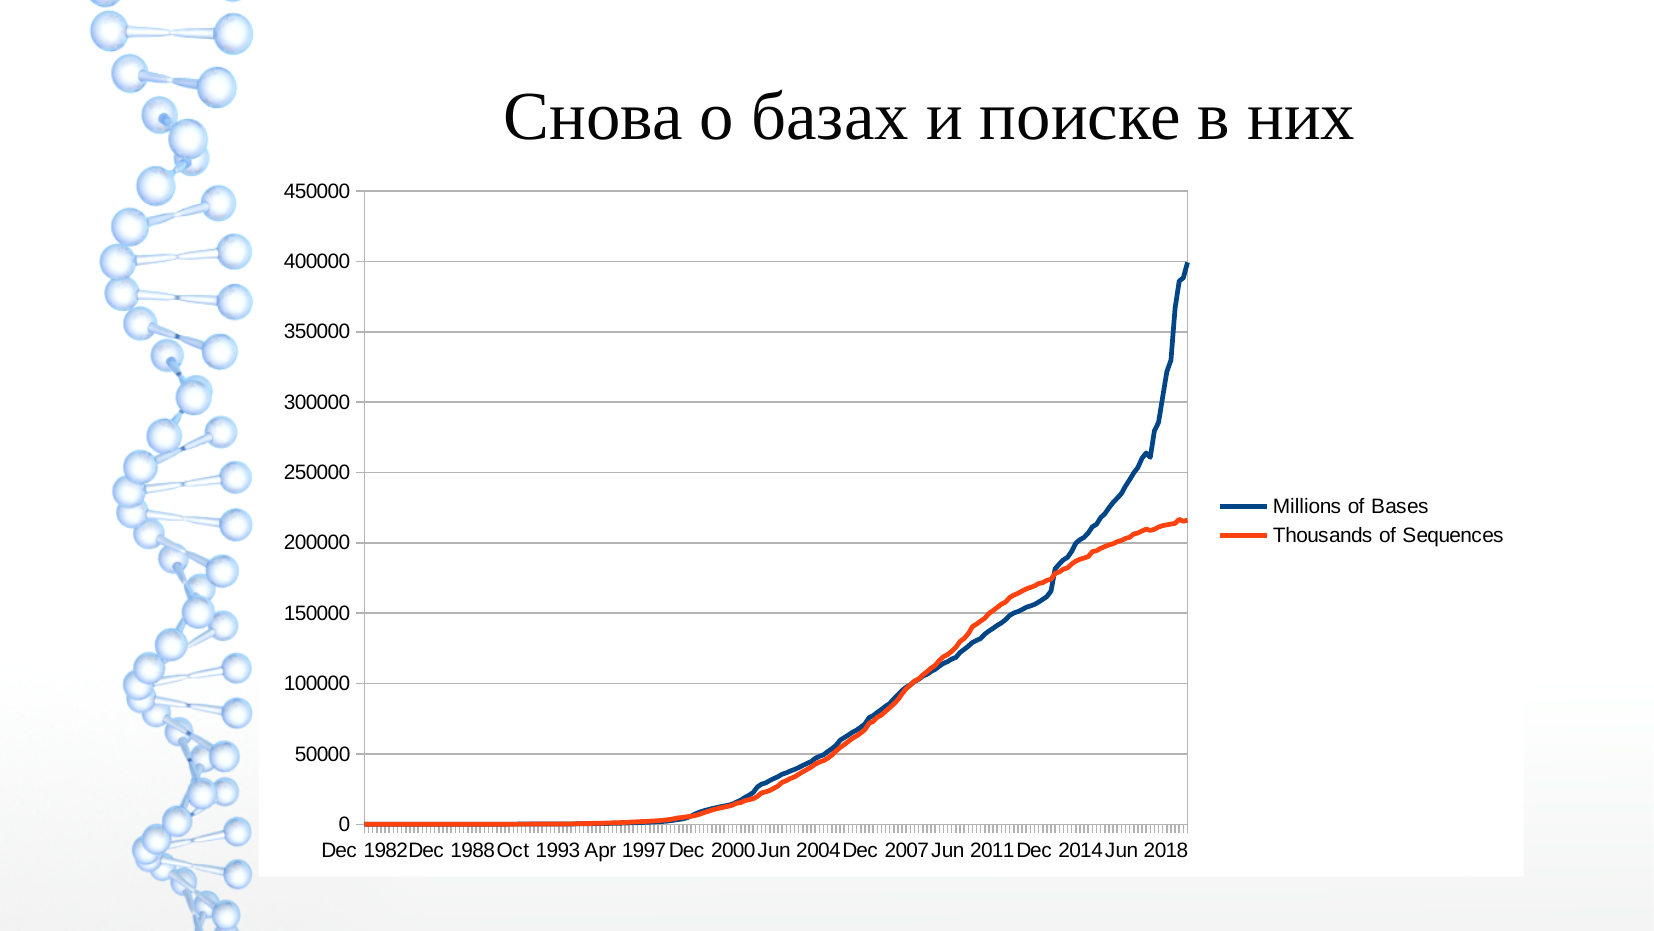

Снова о базах и поиске в них

### Chart

| Category | Millions of Bases | Thousands of Sequences |
|---|---|---|
| Dec 1982 | 0.680338 | 0.606 |
| Nov 1983 | 2.274029 | 2.427 |
| May 1984 | 3.002088 | 3.665 |
| Sep 1984 | 3.32327 | 4.135 |
| Oct 1984 | 3.368765 | 4.175 |
| Nov 1984 | 3.689752 | 4.393 |
| May 1985 | 4.211931 | 4.954 |
| Sep 1985 | 5.20442 | 5.7 |
| Feb 1986 | 5.925429 | 6.642 |
| May 1986 | 6.765476 | 7.416 |
| Aug 1986 | 8.442357 | 8.823 |
| Nov 1986 | 9.615371 | 9.978 |
| Feb 1987 | 10.96138 | 10.913 |
| May 1987 | 13.048473 | 12.534 |
| Aug 1987 | 14.855145 | 14.02 |
| Sep 1987 | 15.514776 | 14.584 |
| Dec 1987 | 16.752872 | 15.465 |
| Mar 1988 | 19.156002 | 17.047 |
| Jun 1988 | 20.795279 | 18.226 |
| Sep 1988 | 22.019698 | 19.044 |
| Oct 1988 | 23.8 | 20.579 |
| Dec 1988 | 24.690876 | 21.248 |
| Mar 1989 | 26.382491 | 22.479 |
| Jun 1989 | 31.808784 | 26.317 |
| Sep 1989 | 34.762585 | 28.791 |
| Dec 1989 | 37.18395 | 31.229 |
| Mar 1990 | 40.127752 | 33.377 |
| Jun 1990 | 42.495893 | 35.1 |
| Sep 1990 | 49.179285 | 39.533 |
| Dec 1990 | 51.306092 | 41.057 |
| Mar 1991 | 55.169276 | 43.903 |
| Jun 1991 | 65.868799 | 51.418 |
| Sep 1991 | 71.947426 | 55.627 |
| Dec 1991 | 77.337678 | 58.952 |
| Mar 1992 | 83.894652 | 65.1 |
| Jun 1992 | 92.160761 | 71.28 |
| Sep 1992 | 101.008486 | 78.608 |
| Dec 1992 | 120.242234 | 97.084 |
| Feb 1993 | 126.212259 | 106.684 |
| Apr 1993 | 129.968355 | 111.911 |
| Jun 1993 | 138.904393 | 120.134 |
| Aug 1993 | 147.215633 | 131.328 |
| Oct 1993 | 157.152442 | 143.492 |
| Dec 1993 | 163.802597 | 150.744 |
| Feb 1994 | 173.2615 | 162.946 |
| Apr 1994 | 180.589455 | 169.896 |
| Jun 1994 | 191.393939 | 182.753 |
| Aug 1994 | 201.815802 | 196.703 |
| Oct 1994 | 217.102462 | 215.273 |
| Dec 1994 | 230.485928 | 237.775 |
| Feb 1995 | 248.499214 | 269.478 |
| Apr 1995 | 286.094556 | 352.414 |
| Jun 1995 | 318.624568 | 425.211 |
| Aug 1995 | 353.71349 | 492.483 |
| Oct 1995 | 384.939485 | 555.694 |
| Dec 1995 | 425.860958 | 620.765 |
| Feb 1996 | 463.758833 | 685.693 |
| Apr 1996 | 499.127741 | 744.295 |
| Jun 1996 | 551.75092 | 835.487 |
| Aug 1996 | 602.072354 | 920.588 |
| Oct 1996 | 651.972984 | 1021.211 |
| Dec 1996 | 730.552938 | 1114.581 |
| Feb 1997 | 786.898138 | 1192.505 |
| Apr 1997 | 842.864309 | 1274.747 |
| Jun 1997 | 966.993087 | 1491.069 |
| Aug 1997 | 1053.474516 | 1610.848 |
| Oct 1997 | 1160.300687 | 1765.847 |
| Dec 1997 | 1258.290513 | 1891.953 |
| Feb 1998 | 1372.368913 | 2042.325 |
| Apr 1998 | 1502.542306 | 2209.232 |
| Jun 1998 | 1622.041465 | 2355.928 |
| Aug 1998 | 1797.137713 | 2532.359 |
| Oct 1998 | 2008.761784 | 2837.897 |
| Dec 1998 | 2162.067871 | 3043.729 |
| Apr 1999 | 2569.578208 | 3525.418 |
| Jun 1999 | 2974.791993 | 4028.171 |
| Aug 1999 | 3400.237391 | 4610.118 |
| Oct 1999 | 3841.163011 | 4864.57 |
| Dec 1999 | 4653.932745 | 5354.511 |
| Feb 2000 | 5805.414935 | 5691.17 |
| Apr 2000 | 7376.080723 | 6215.002 |
| Jun 2000 | 8604.22198 | 7077.491 |
| Aug 2000 | 9545.724824 | 8214.339 |
| Oct 2000 | 10335.692655 | 9102.634 |
| Dec 2000 | 11101.066288 | 10106.023 |
| Feb 2001 | 11720.120326 | 10896.781 |
| Apr 2001 | 12418.544023 | 11545.572 |
| Jun 2001 | 12973.707065 | 12243.766 |
| Aug 2001 | 13543.364296 | 12813.516 |
| Oct 2001 | 14396.883064 | 13602.262 |
| Dec 2001 | 15849.921438 | 14976.31 |
| Feb 2002 | 17089.143893 | 15465.325 |
| Apr 2002 | 19072.679701 | 16769.983 |
| Jun 2002 | 20648.748345 | 17471.13 |
| Aug 2002 | 22616.937182 | 18197.119 |
| Oct 2002 | 26525.934656 | 19808.101 |
| Dec 2002 | 28507.990166 | 22318.883 |
| Feb 2003 | 29358.082791 | 23035.823 |
| Apr 2003 | 31099.264455 | 24027.936 |
| Jun 2003 | 32528.249295 | 25592.865 |
| Aug 2003 | 33865.022251 | 27213.748 |
| Oct 2003 | 35599.621471 | 29819.397 |
| Dec 2003 | 36553.368485 | 30968.418 |
| Feb 2004 | 37893.844733 | 32549.4 |
| Apr 2004 | 38989.342565 | 33676.218 |
| Jun 2004 | 40325.321348 | 35532.003 |
| Aug 2004 | 41808.045653 | 37343.937 |
| Oct 2004 | 43194.602655 | 38941.263 |
| Dec 2004 | 44575.745176 | 40604.319 |
| Feb 2005 | 46849.831226 | 42734.478 |
| Apr 2005 | 48235.738567 | 44202.133 |
| Jun 2005 | 49398.852122 | 45236.251 |
| Aug 2005 | 51674.486881 | 46947.388 |
| Oct 2005 | 53655.2365 | 49152.445 |
| Dec 2005 | 56037.734462 | 52016.762 |
| Feb 2006 | 59750.386305 | 54584.635 |
| Apr 2006 | 61582.143971 | 56620.5 |
| Jun 2006 | 63412.609711 | 58890.345 |
| Aug 2006 | 65369.09195 | 61132.599 |
| Oct 2006 | 66925.938907 | 62765.195 |
| Dec 2006 | 69019.290705 | 64893.747 |
| Feb 2007 | 71292.211453 | 67218.344 |
| Apr 2007 | 75742.041056 | 71802.595 |
| Jun 2007 | 77248.690945 | 73078.143 |
| Aug 2007 | 79525.55965 | 76146.236 |
| Oct 2007 | 81563.399765 | 77632.813 |
| Dec 2007 | 83874.17973 | 80388.382 |
| Feb 2008 | 85759.586764 | 82853.685 |
| Apr 2008 | 89172.350468 | 85500.73 |
| Jun 2008 | 92008.611867 | 88554.578 |
| Aug 2008 | 95033.791652 | 92748.599 |
| Oct 2008 | 97381.682336 | 96400.79 |
| Dec 2008 | 99116.431942 | 98868.465 |
| Feb 2009 | 101467.270308 | 101815.678 |
| Apr 2009 | 102980.268709 | 103335.421 |
| Jun 2009 | 105277.30608 | 106073.709 |
| Aug 2009 | 106533.156756 | 108431.692 |
| Oct 2009 | 108560.236506 | 110946.879 |
| Dec 2009 | 110118.557163 | 112910.95 |
| Feb 2010 | 112326.229652 | 116461.672 |
| Apr 2010 | 114348.888771 | 119112.251 |
| Jun 2010 | 115624.497715 | 120604.423 |
| Aug 2010 | 117476.523128 | 122941.883 |
| Oct 2010 | 118551.641086 | 125764.384 |
| Dec 2010 | 122082.812719 | 129902.276 |
| Feb 2011 | 124277.81831 | 132015.054 |
| Apr 2011 | 126551.501141 | 135440.924 |
| Jun 2011 | 129178.292958 | 140482.268 |
| Aug 2011 | 130671.233801 | 142284.608 |
| Oct 2011 | 132067.413372 | 144458.648 |
| Dec 2011 | 135117.731375 | 146413.798 |
| Feb 2012 | 137384.889783 | 149819.246 |
| Apr 2012 | 139266.481398 | 151824.421 |
| Jun 2012 | 141343.240755 | 154130.21 |
| Aug 2012 | 143081.765233 | 156424.033 |
| Oct 2012 | 145430.961262 | 157889.737 |
| Dec 2012 | 148390.863904 | 161140.325 |
| Feb 2013 | 150141.354858 | 162886.727 |
| Apr 2013 | 151178.979155 | 164136.731 |
| Jun 2013 | 152599.230112 | 165740.164 |
| Aug 2013 | 154192.921011 | 167295.84 |
| Oct 2013 | 155176.494699 | 168335.396 |
| Dec 2013 | 156230.531562 | 169331.407 |
| Feb 2014 | 157943.793171 | 171123.749 |
| Apr 2014 | 159813.41176 | 171744.486 |
| Jun 2014 | 161822.845643 | 173353.076 |
| Aug 2014 | 165722.980375 | 174108.75 |
| Oct 2014 | 181563.676918 | 178322.253 |
| Dec 2014 | 184938.063614 | 179295.769 |
| Feb 2015 | 187893.82675 | 181336.445 |
| Apr 2015 | 189739.230107 | 182188.746 |
| Jun 2015 | 193921.042946 | 185019.352 |
| Aug 2015 | 199823.644287 | 187066.846 |
| Oct 2015 | 202237.081559 | 188372.017 |
| Dec 2015 | 203939.111071 | 189232.925 |
| Feb 2016 | 207018.196067 | 190250.235 |
| Apr 2016 | 211423.912047 | 193739.511 |
| Jun 2016 | 213200.907819 | 194463.572 |
| Aug 2016 | 217971.437647 | 196120.831 |
| Oct 2016 | 220731.31525 | 197390.691 |
| Dec 2016 | 224973.060433 | 198565.475 |
| Feb 2017 | 228719.437638 | 199341.377 |
| Apr 2017 | 231824.951552 | 200877.884 |
| Jun 2017 | 234997.362623 | 201663.568 |
| Aug 2017 | 240343.378258 | 203180.606 |
| Oct 2017 | 244914.705468 | 203953.682 |
| Dec 2017 | 249722.163594 | 206293.625 |
| Feb 2018 | 253630.708098 | 207040.555 |
| Apr 2018 | 260189.141631 | 208452.303 |
| Jun 2018 | 263957.884539 | 209775.348 |
| Aug 2018 | 260806.936411 | 208831.05 |
| Oct 2018 | 279668.290132 | 209656.636 |
| Dec 2018 | 285688.542186 | 211281.415 |
| Feb 2019 | 303709.510632 | 212260.377 |
| Apr 2019 | 321680.56657 | 212775.414 |
| Jun 2019 | 329835.28237 | 213383.758 |
| Aug 2019 | 366733.917629 | 213865.349 |
| Oct 2019 | 386197.018538 | 216763.706 |
| Dec 2019 | 388417.258009 | 215333.02 |
| Feb 2020 | 399376.854872 | 216214.215 |